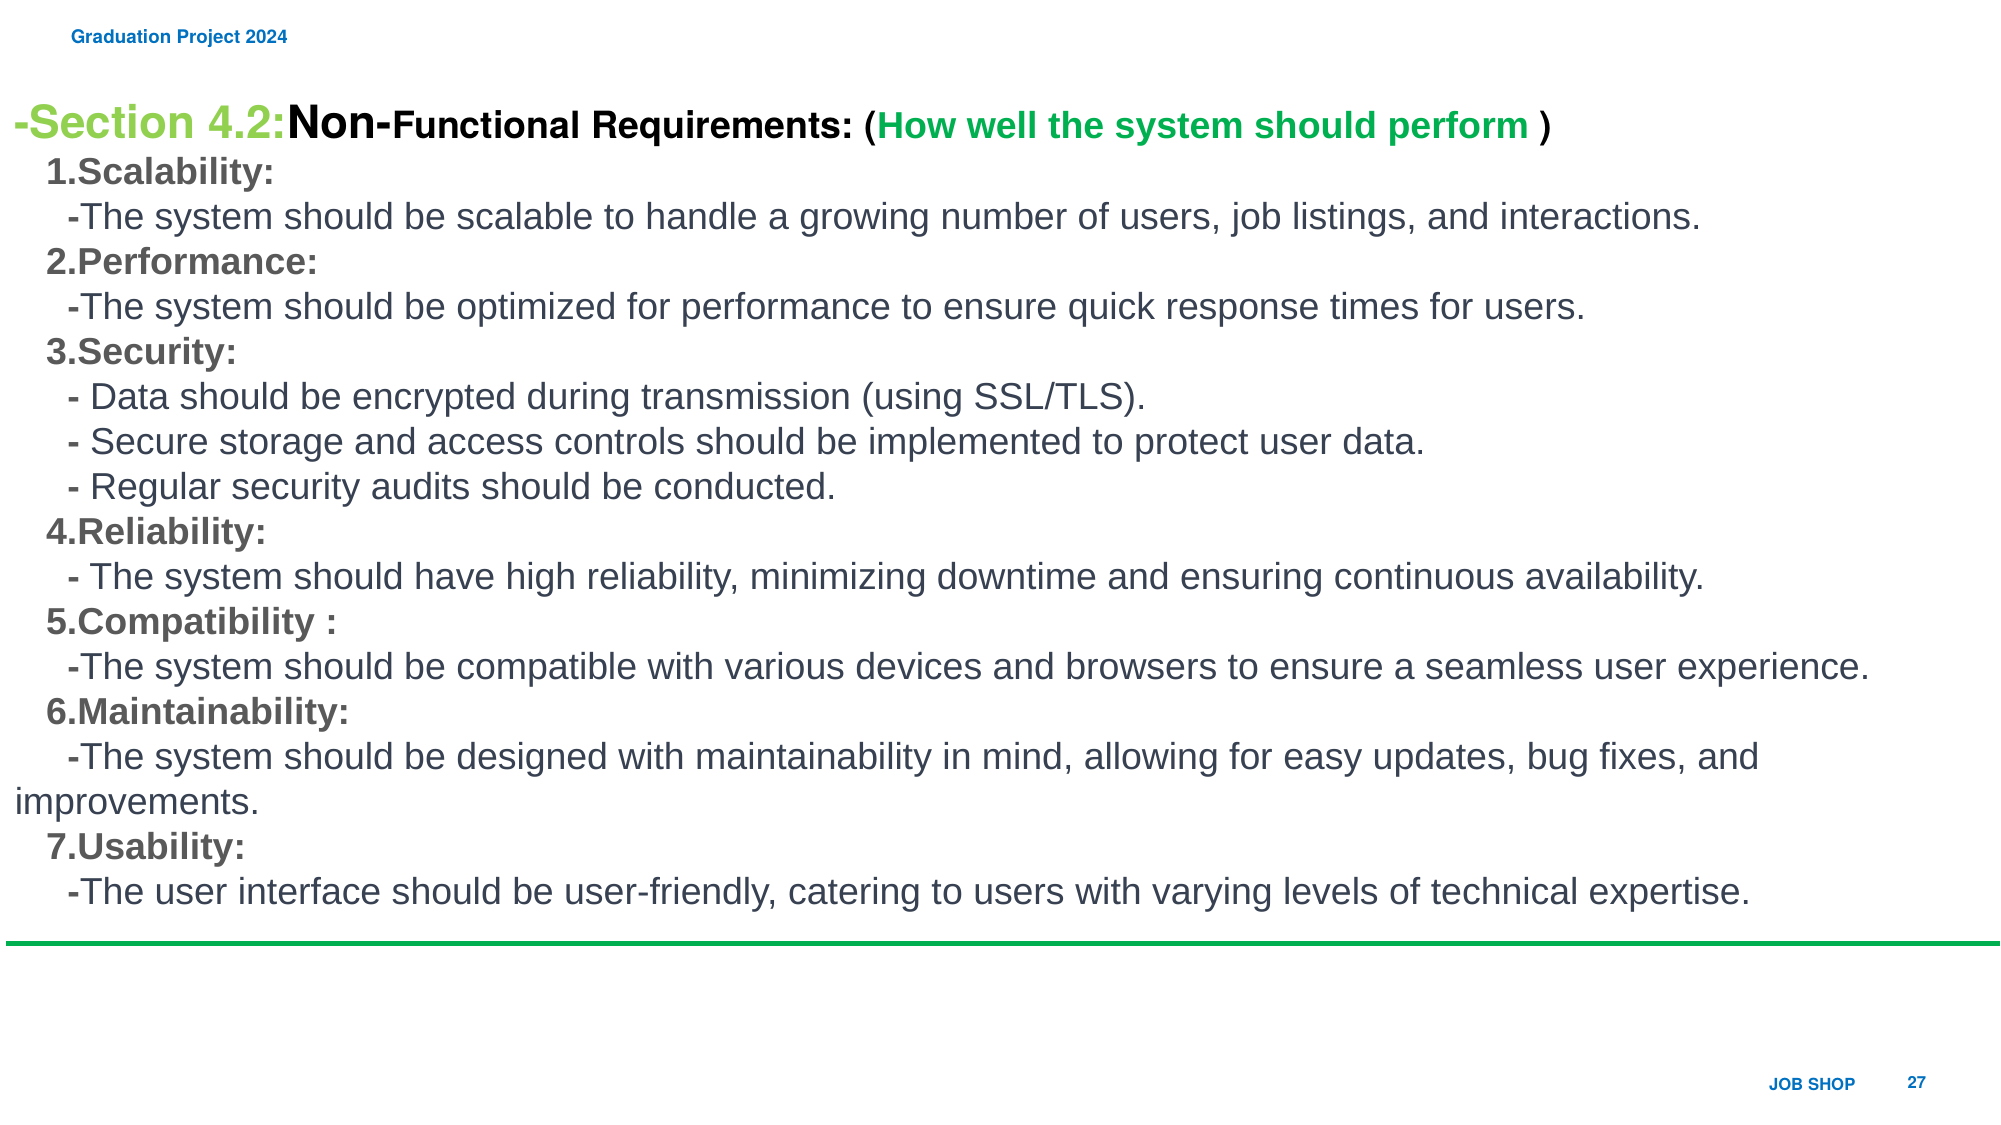

Graduation Project 2024
-Section 4.2:Non-Functional Requirements: (How well the system should perform.)
   1.Scalability:
     -The system should be scalable to handle a growing number of users, job listings, and interactions.
   2.Performance:
     -The system should be optimized for performance to ensure quick response times for users.
   3.Security:
     - Data should be encrypted during transmission (using SSL/TLS).
     - Secure storage and access controls should be implemented to protect user data.
     - Regular security audits should be conducted.
   4.Reliability:
     - The system should have high reliability, minimizing downtime and ensuring continuous availability.
   5.Compatibility :
     -The system should be compatible with various devices and browsers to ensure a seamless user experience.
   6.Maintainability:
     -The system should be designed with maintainability in mind, allowing for easy updates, bug fixes, and improvements.
   7.Usability:
     -The user interface should be user-friendly, catering to users with varying levels of technical expertise.
Job shop
27